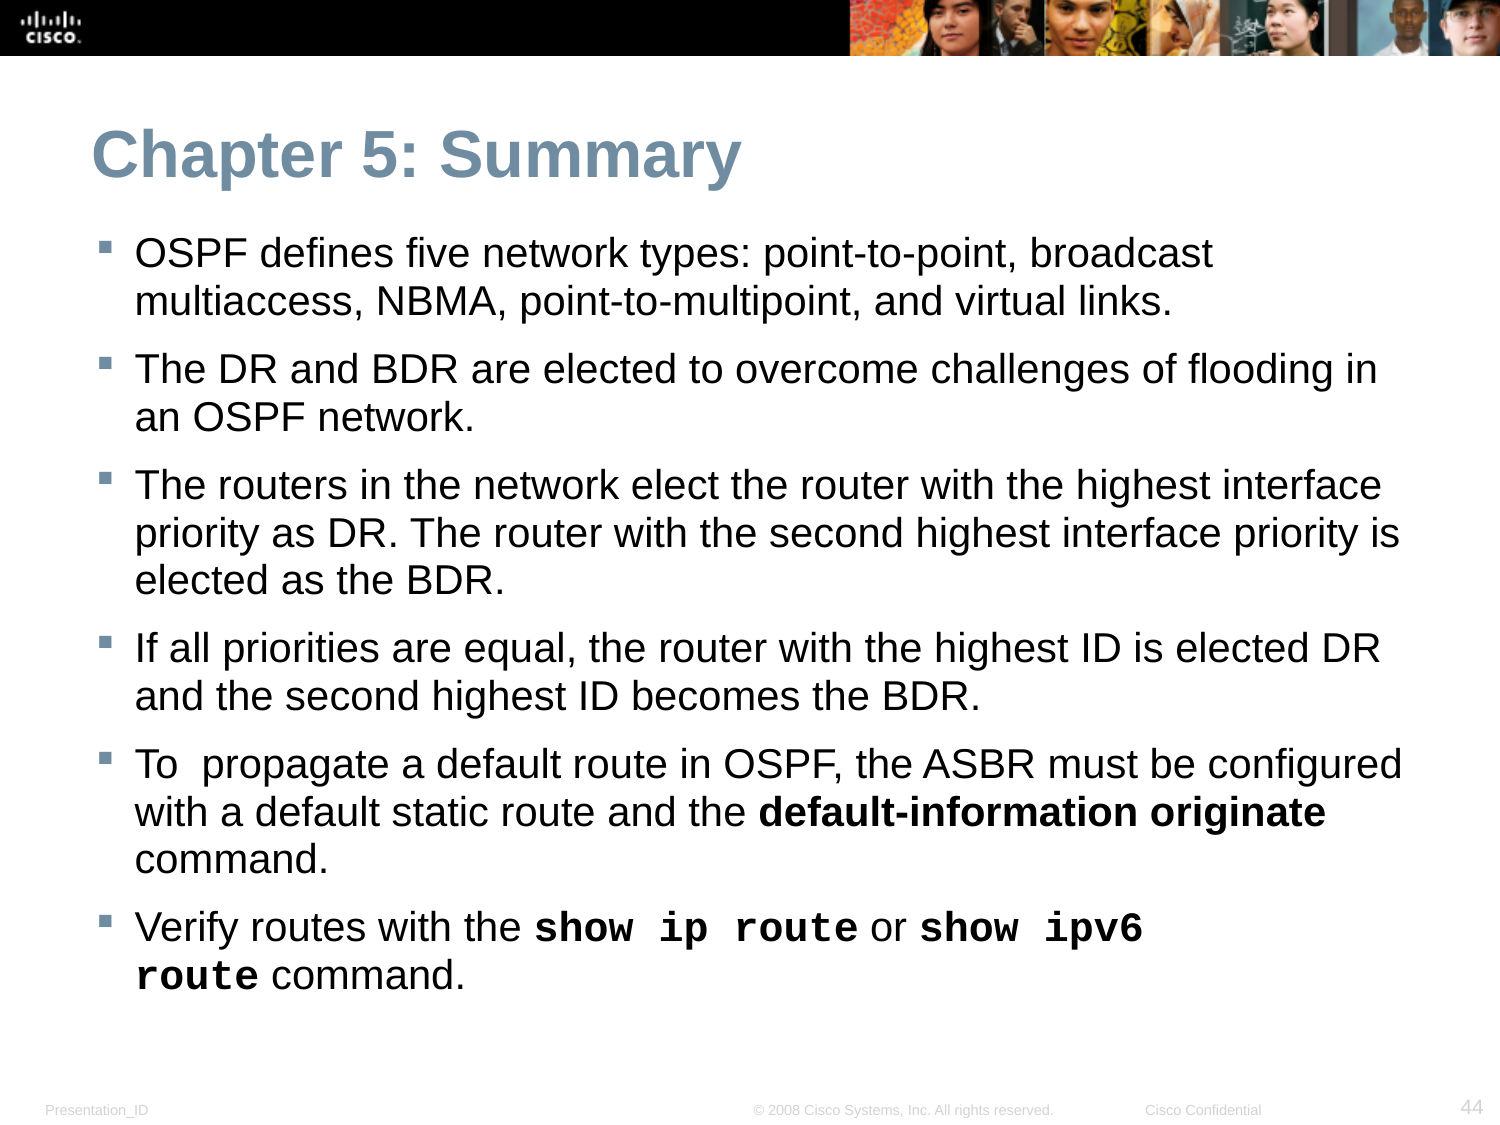

# Chapter 5: Summary
OSPF defines five network types: point-to-point, broadcast multiaccess, NBMA, point-to-multipoint, and virtual links.
The DR and BDR are elected to overcome challenges of flooding in an OSPF network.
The routers in the network elect the router with the highest interface priority as DR. The router with the second highest interface priority is elected as the BDR.
If all priorities are equal, the router with the highest ID is elected DR and the second highest ID becomes the BDR.
To  propagate a default route in OSPF, the ASBR must be configured with a default static route and the default-information originate command.
Verify routes with the show ip route or show ipv6 route command.